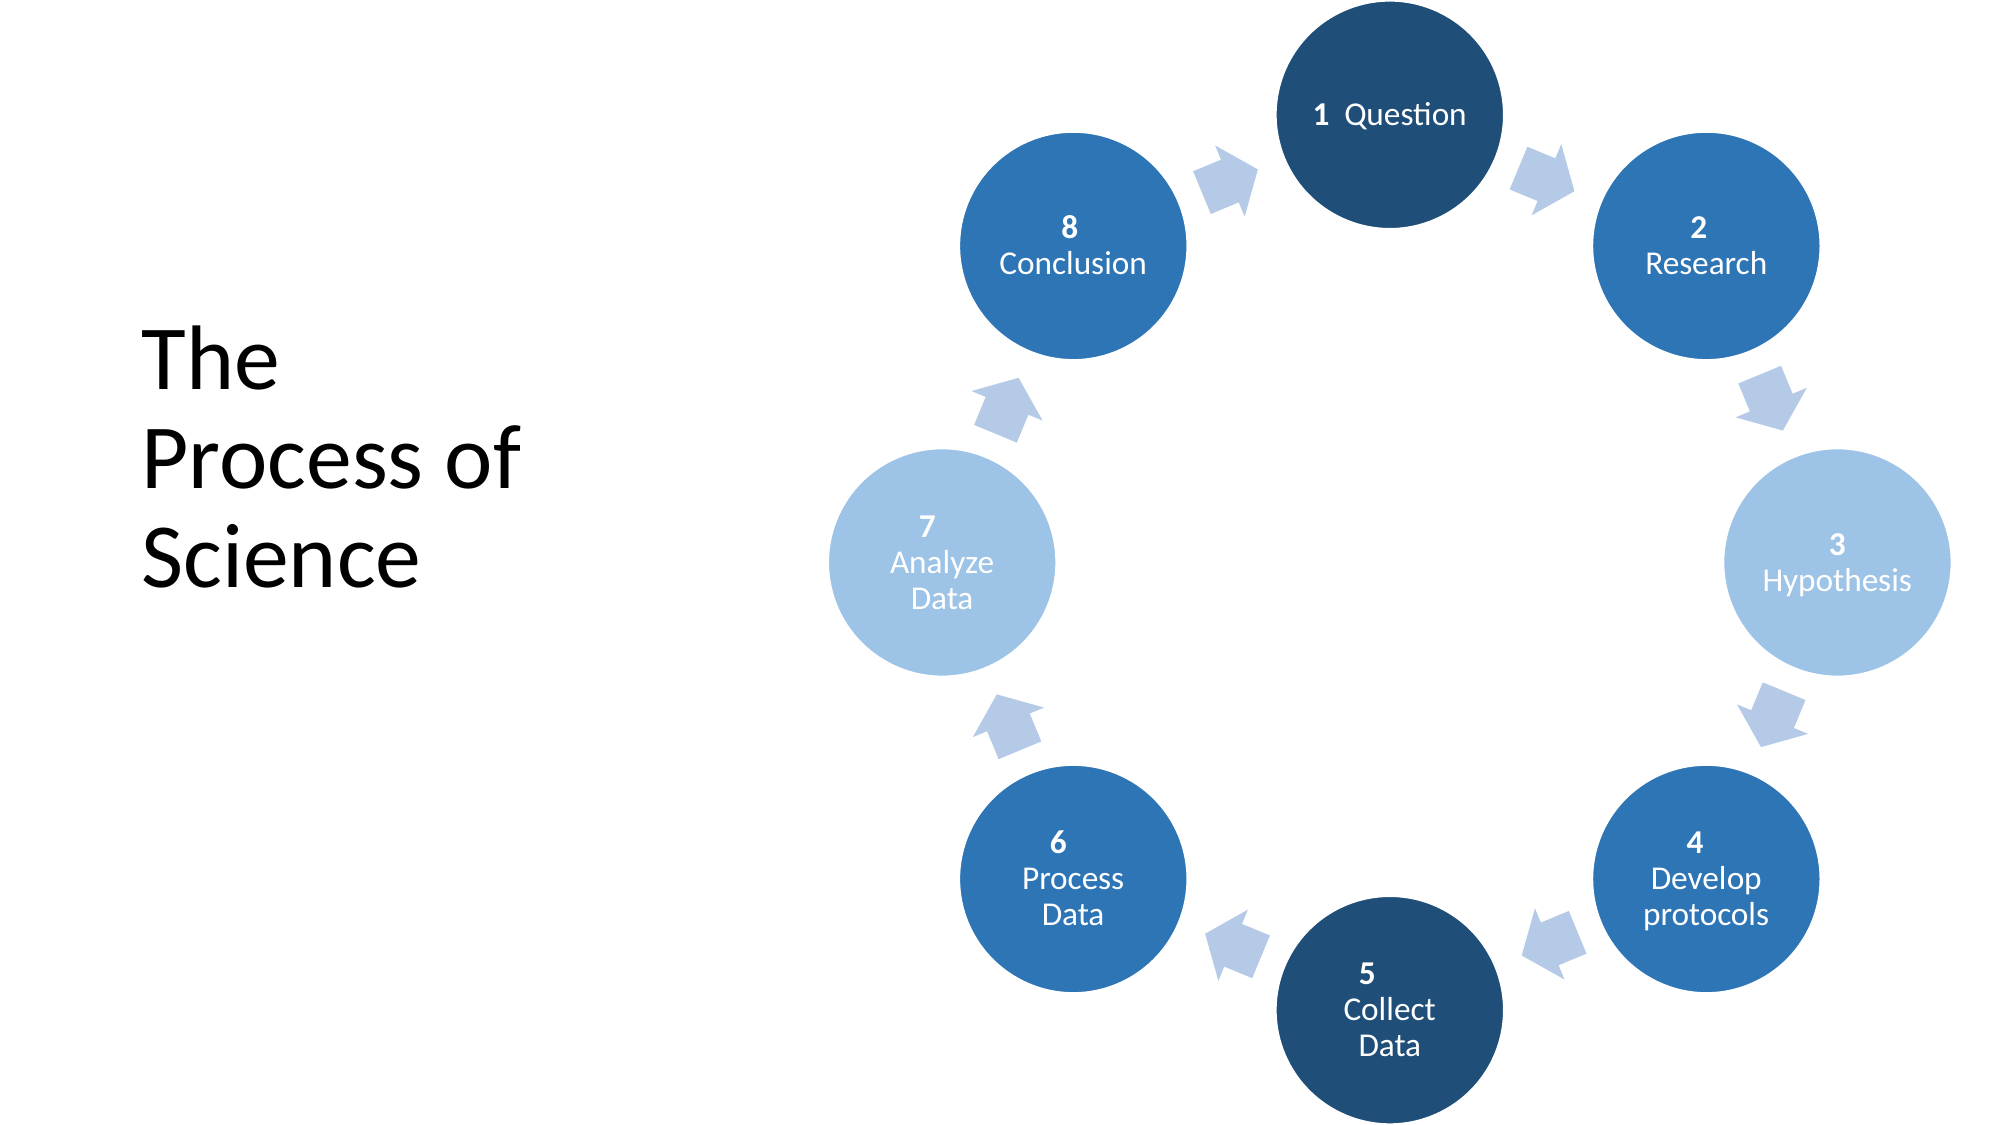

1  Question

2   Research

3 Hypothesis

4    Develop protocols

5       Collect Data

6     Process Data

7     Analyze Data

8  Conclusion

# The Process of Science